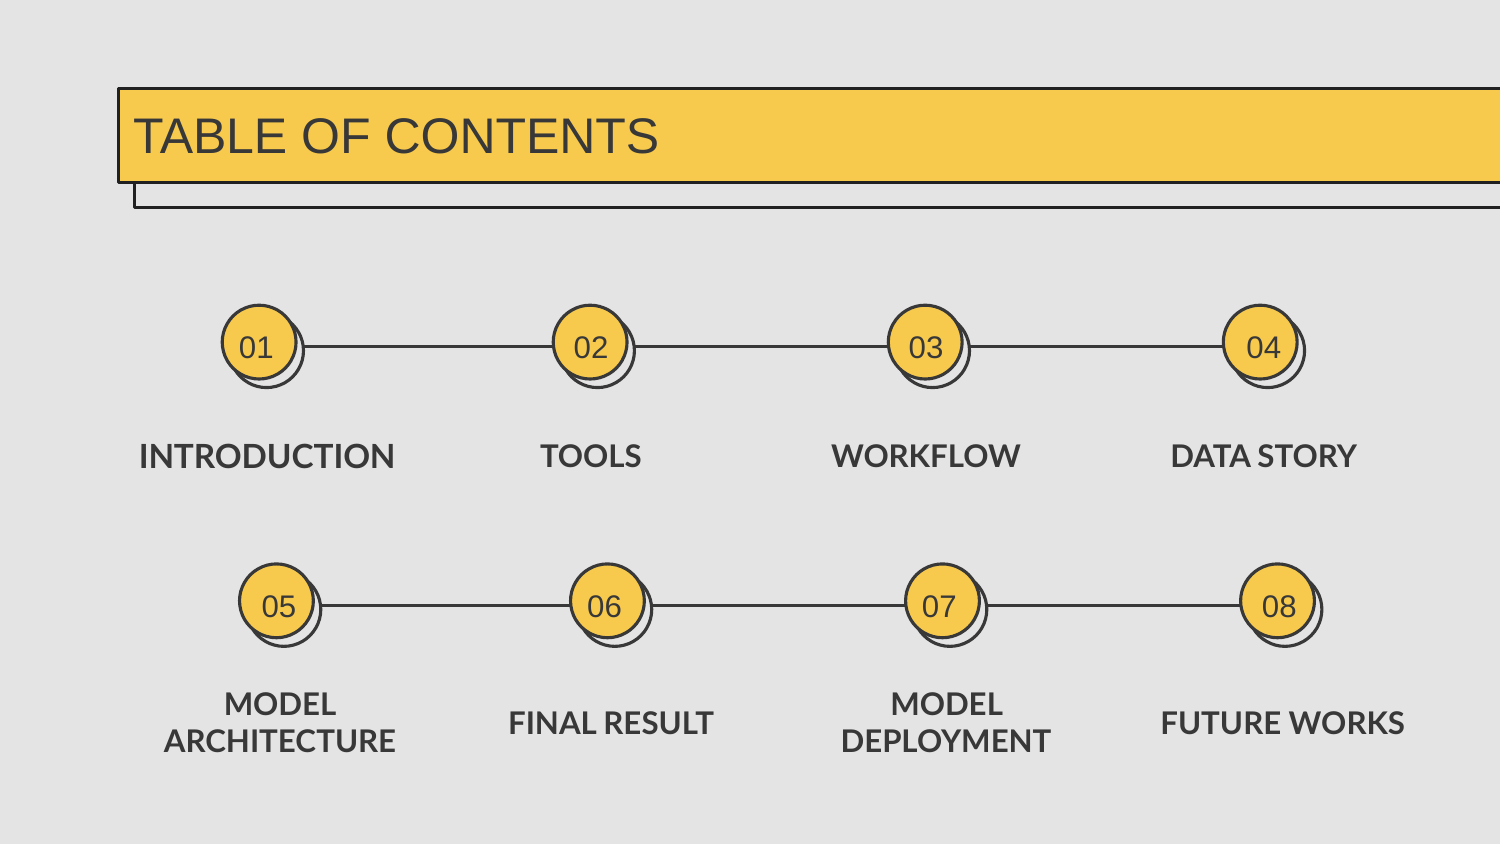

# TABLE OF CONTENTS

01
02
03
04
DATA STORY
INTRODUCTION
WORKFLOW
TOOLS

05
06
07
08
FINAL RESULT
MODEL DEPLOYMENT
MODEL
ARCHITECTURE
 FUTURE WORKS